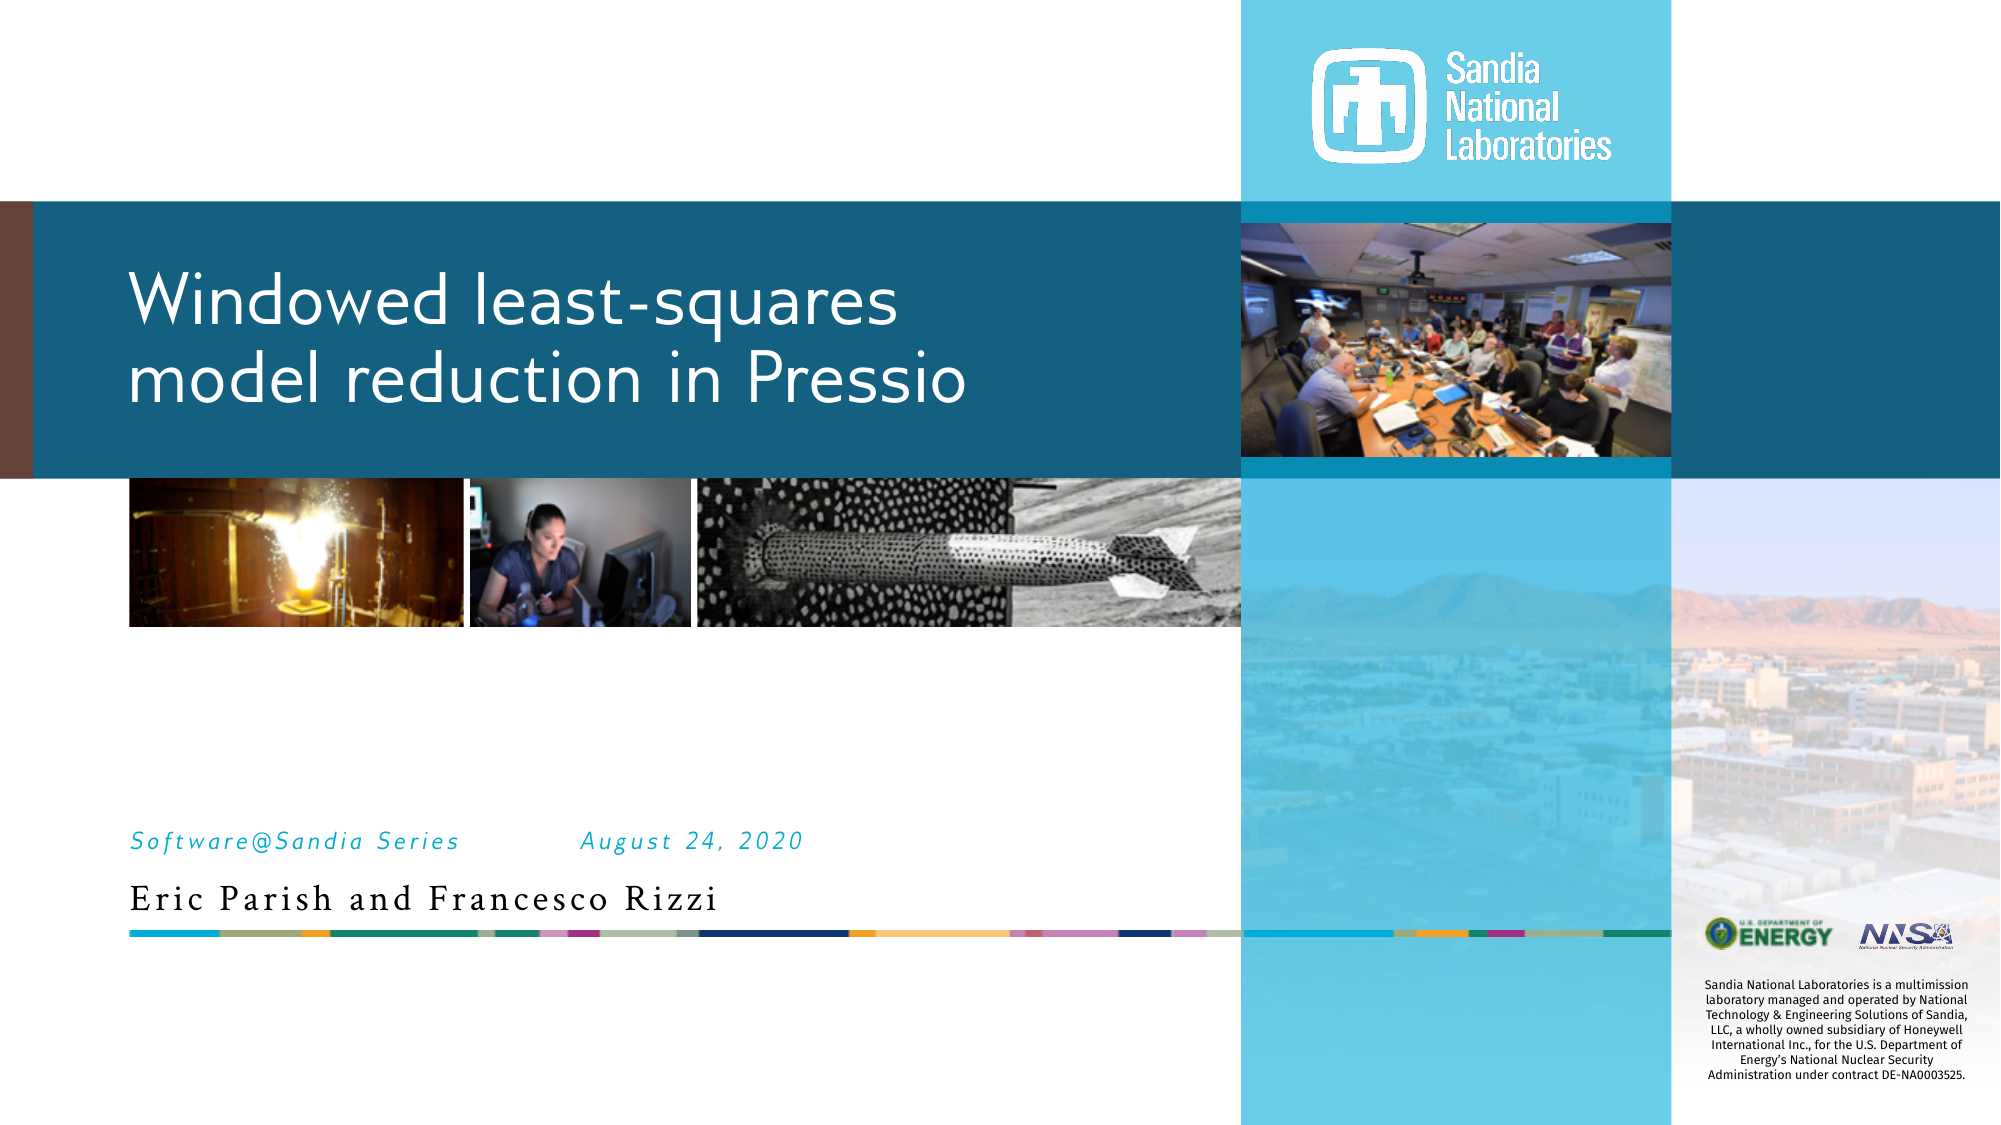

# Windowed least-squares model reduction in Pressio
Software@Sandia Series	August 24, 2020
Eric Parish and Francesco Rizzi